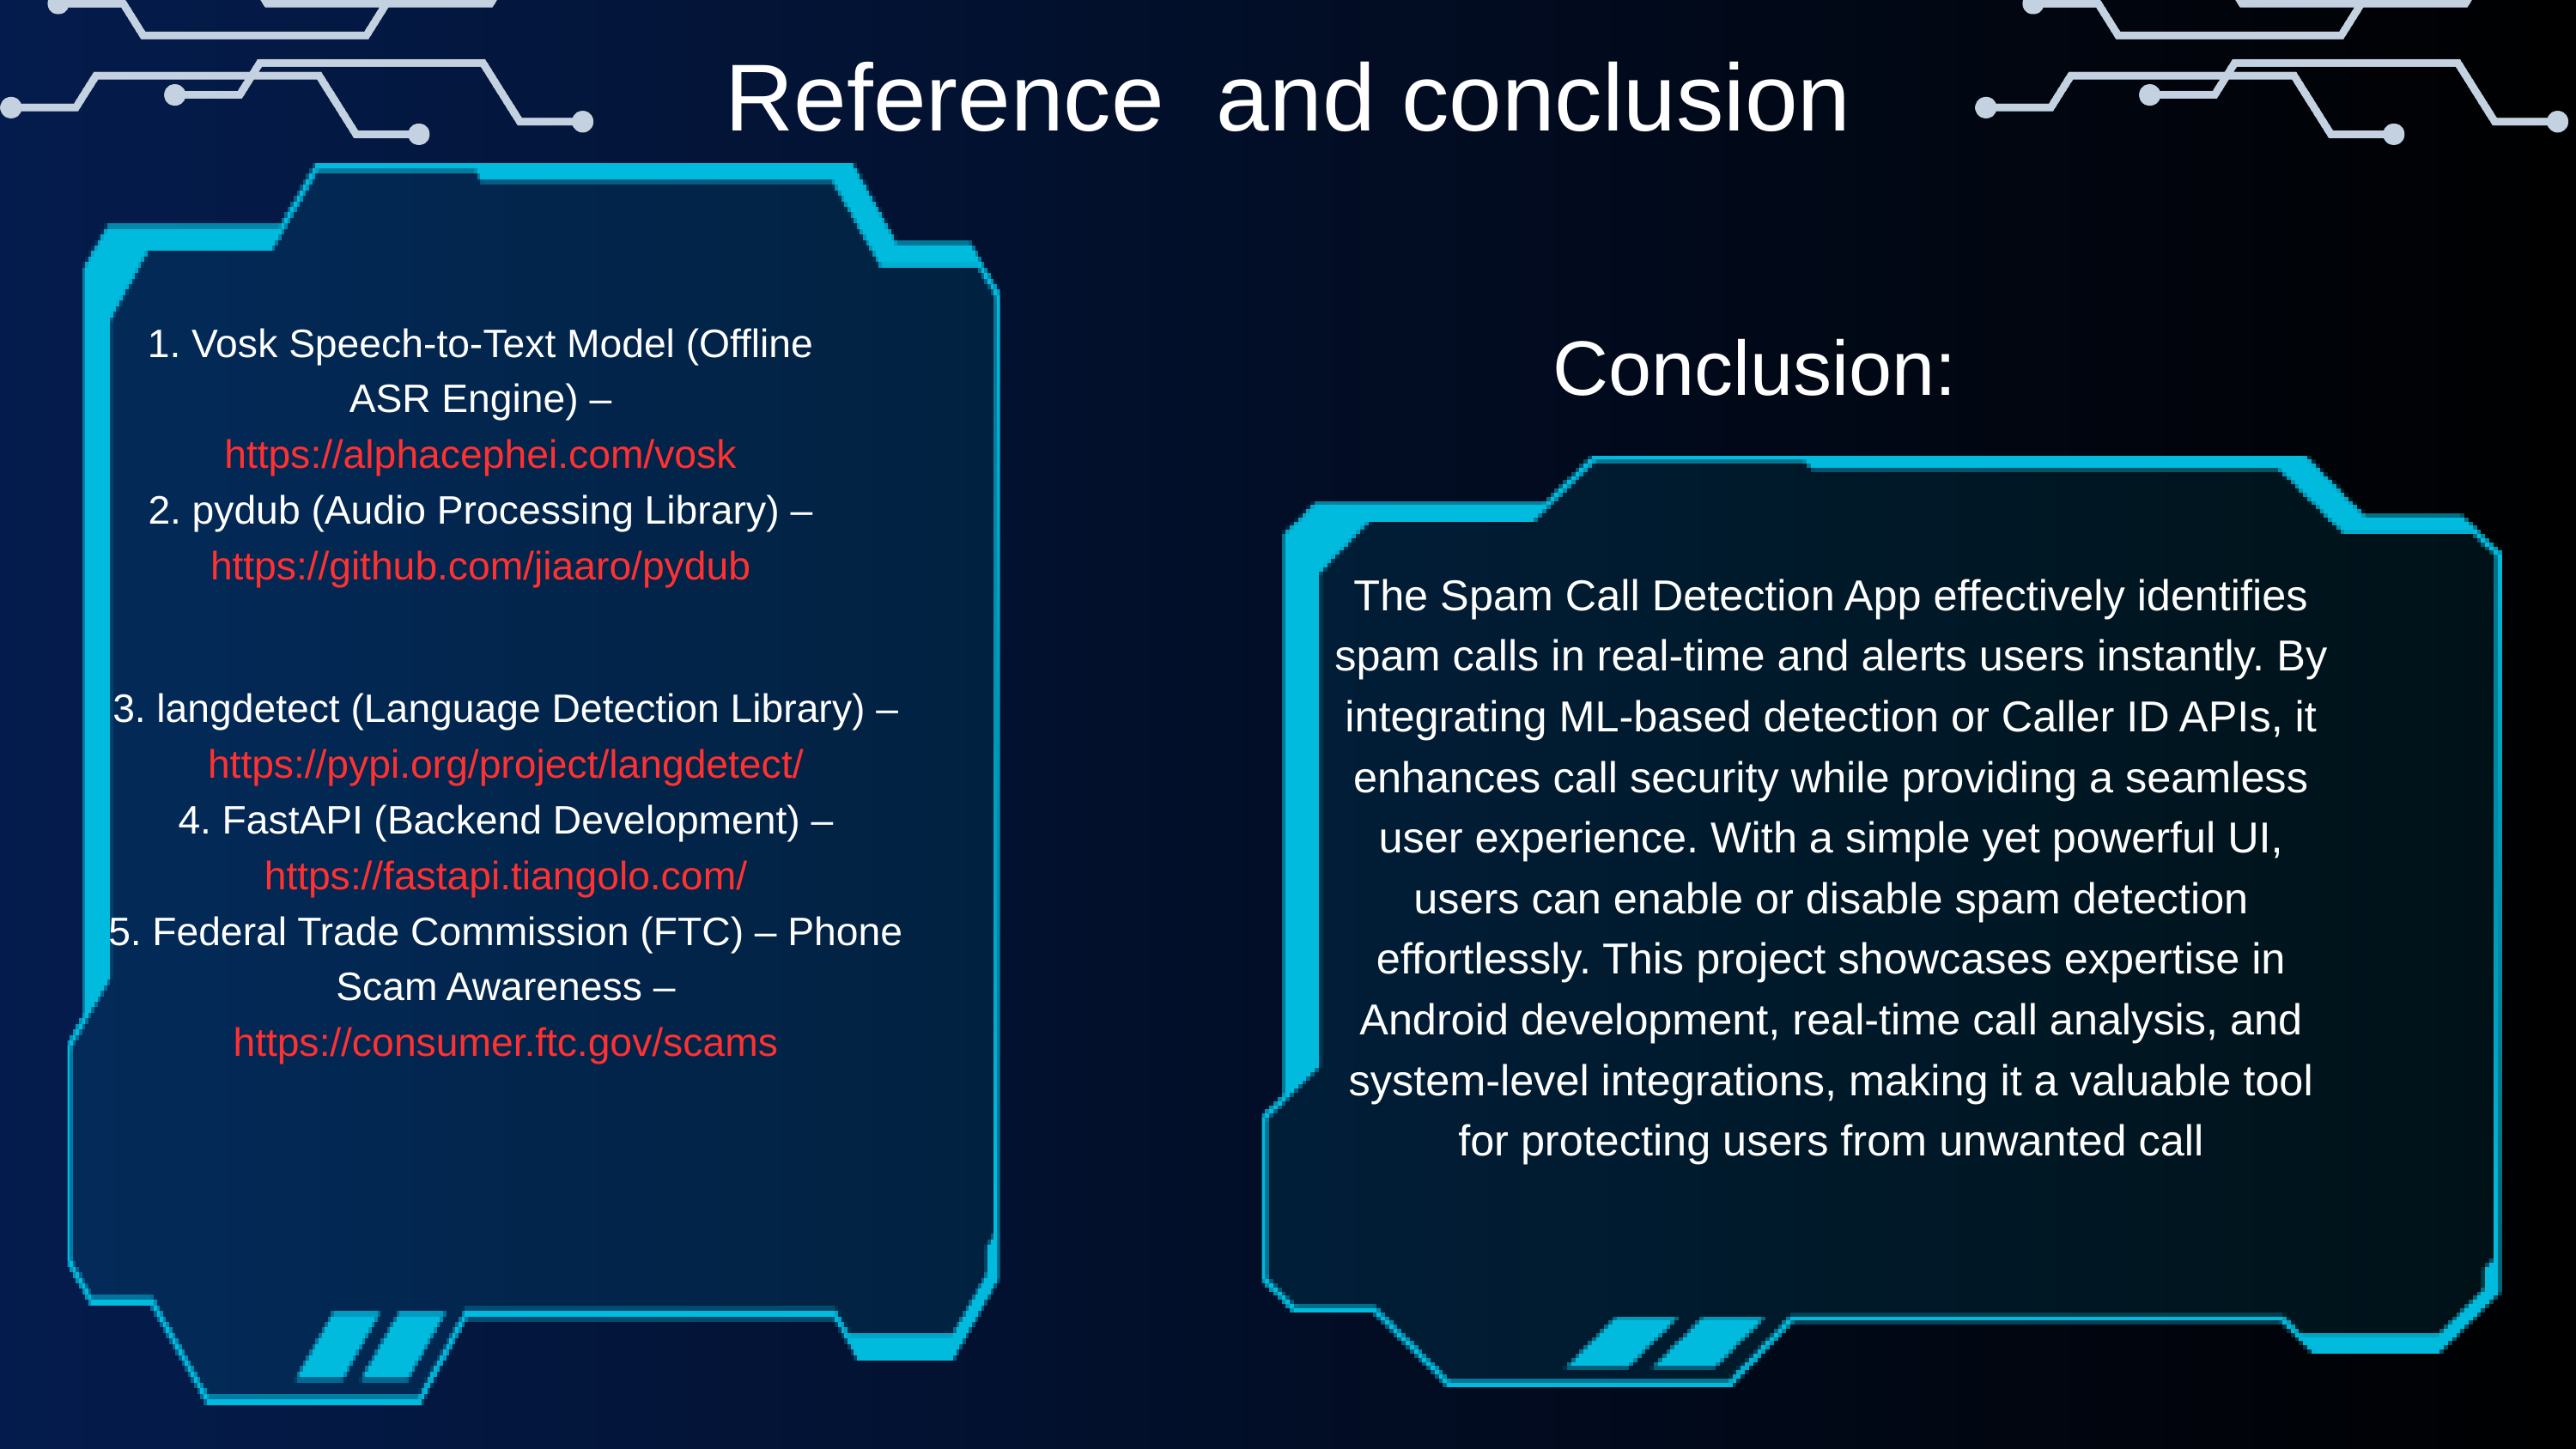

Reference  and conclusion
Conclusion:
1. Vosk Speech-to-Text Model (Offline ASR Engine) – https://alphacephei.com/vosk
2. pydub (Audio Processing Library) – https://github.com/jiaaro/pydub

The Spam Call Detection App effectively identifies spam calls in real-time and alerts users instantly. By integrating ML-based detection or Caller ID APIs, it enhances call security while providing a seamless user experience. With a simple yet powerful UI, users can enable or disable spam detection effortlessly. This project showcases expertise in Android development, real-time call analysis, and system-level integrations, making it a valuable tool for protecting users from unwanted call
3. langdetect (Language Detection Library) – https://pypi.org/project/langdetect/
4. FastAPI (Backend Development) – https://fastapi.tiangolo.com/
5. Federal Trade Commission (FTC) – Phone Scam Awareness – https://consumer.ftc.gov/scams